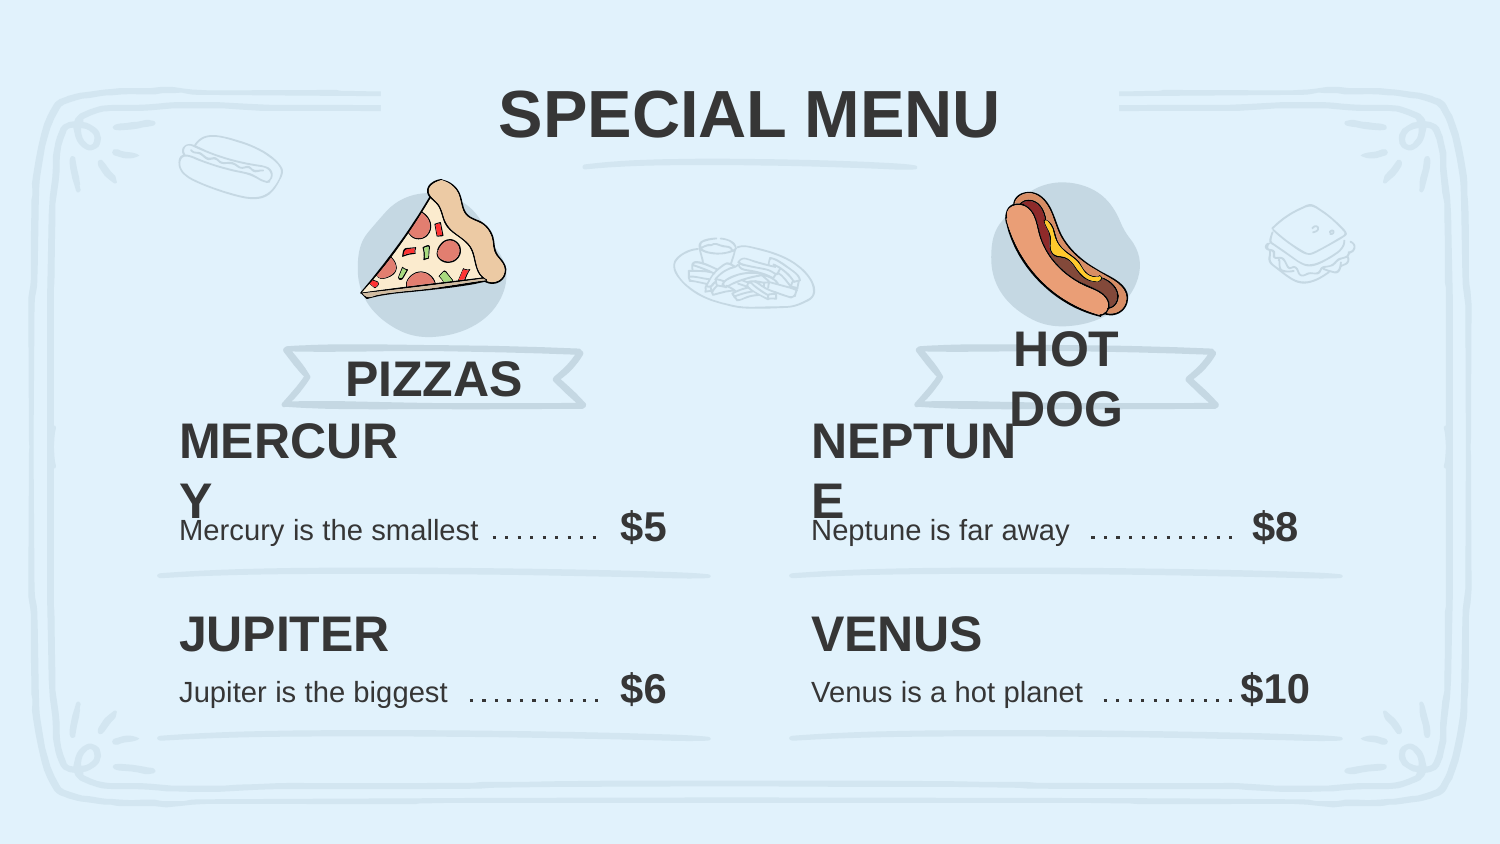

# SPECIAL MENU

PIZZAS
HOT DOG
MERCURY
NEPTUNE
$5
$8
Mercury is the smallest
Neptune is far away

JUPITER
VENUS
$6
$10
Jupiter is the biggest
Venus is a hot planet